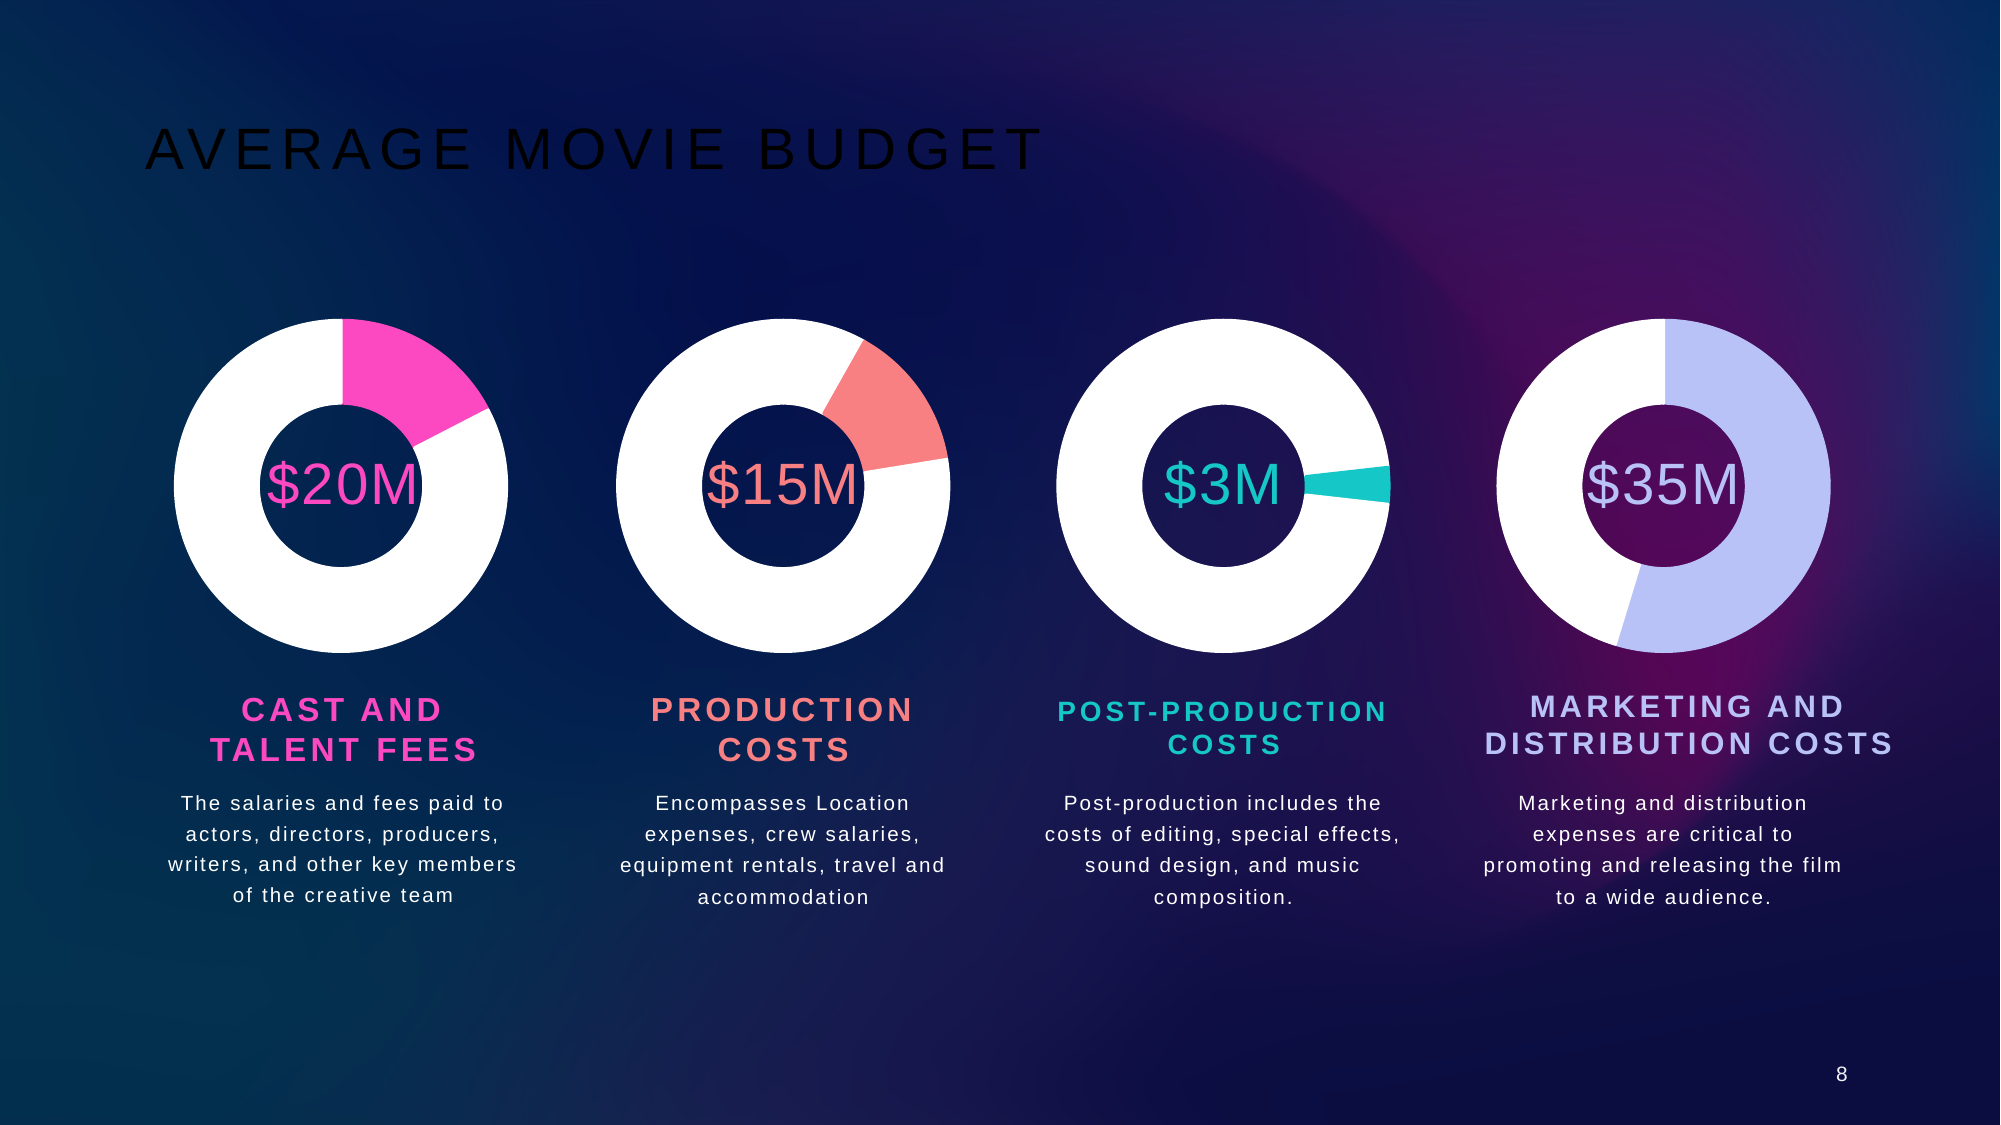

# AVERAGE MOVIE BUDGET

### Chart

| Category |  |
|---|---|

### Chart

| Category |  |
|---|---|

### Chart

| Category |  |
|---|---|

### Chart

| Category |  |
|---|---|
$20M
$15m
$3M
$35m
Post-Production Costs
Marketing and Distribution Costs
Cast and Talent Fees
Production Costs
The salaries and fees paid to actors, directors, producers, writers, and other key members of the creative team
Encompasses Location expenses, crew salaries, equipment rentals, travel and accommodation
Post-production includes the costs of editing, special effects, sound design, and music composition.
Marketing and distribution expenses are critical to promoting and releasing the film to a wide audience.
8